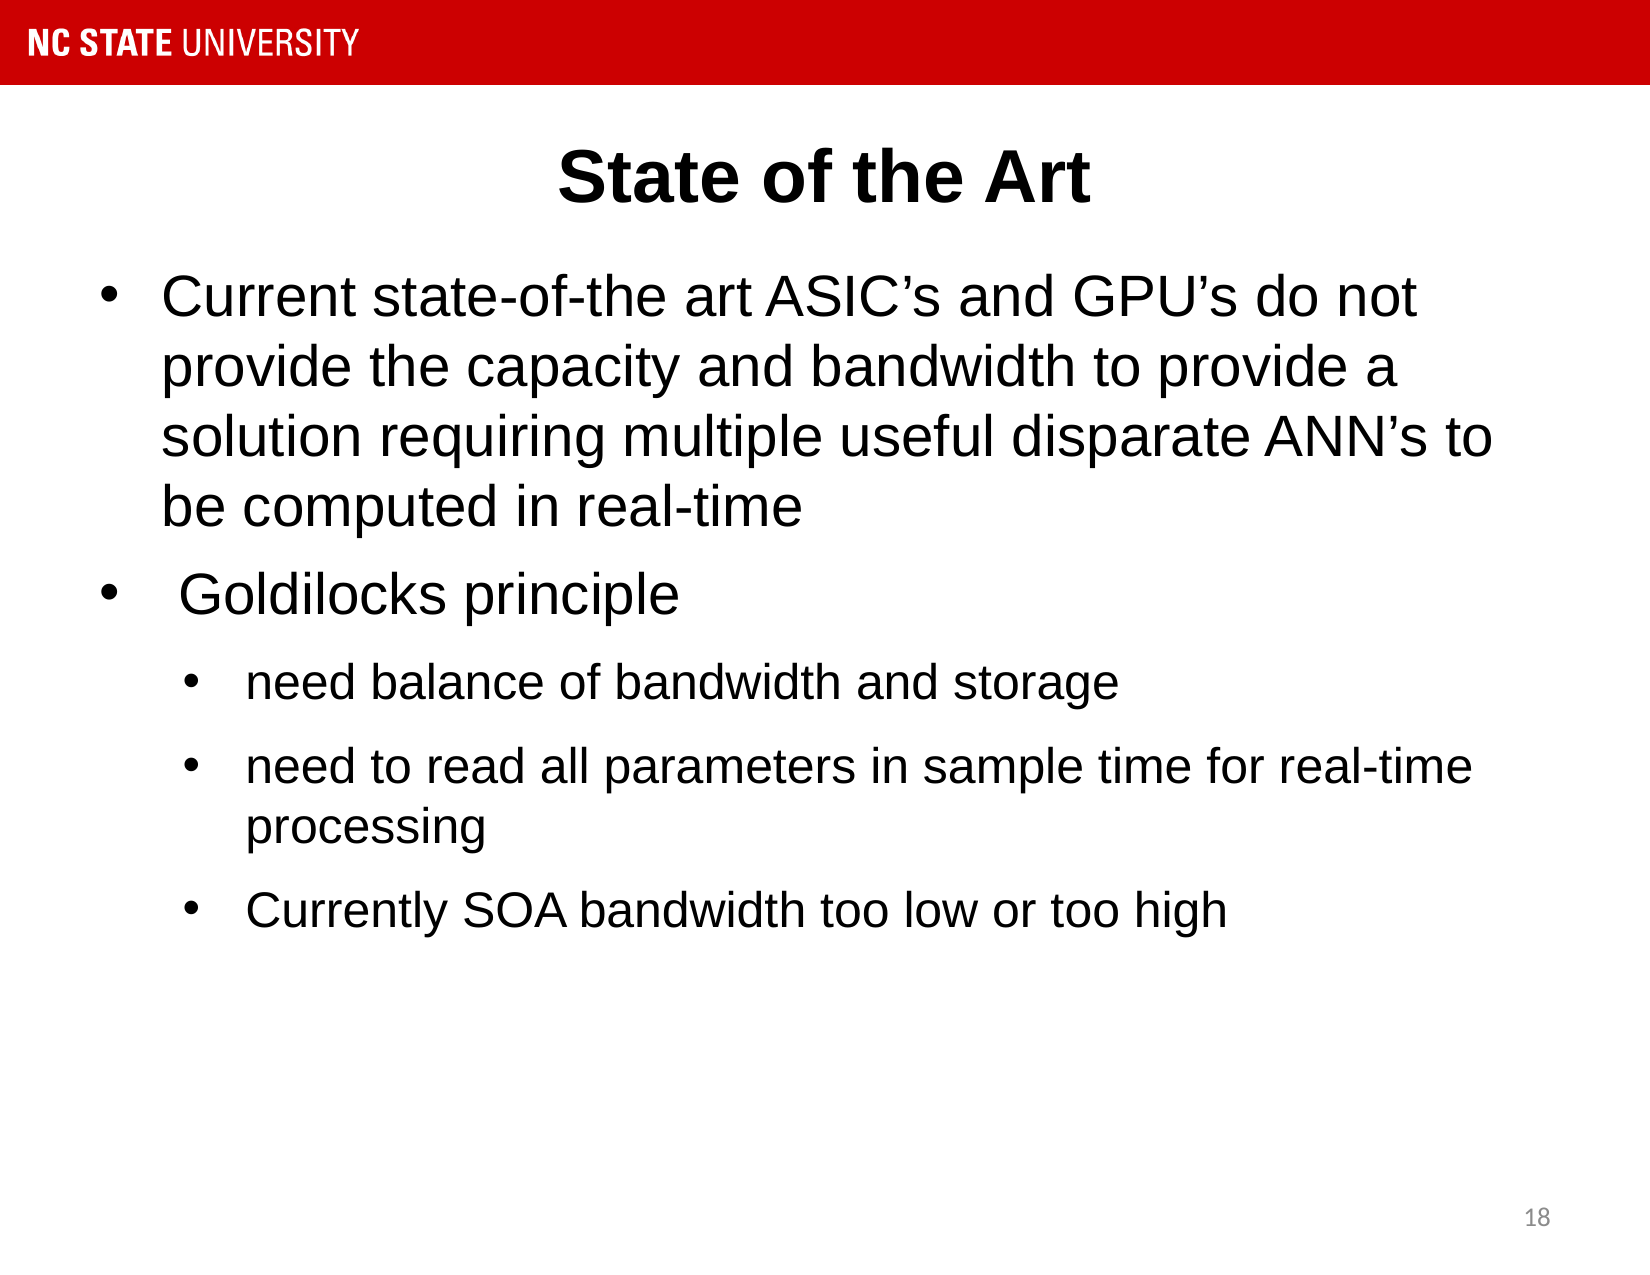

# State of the Art
Current state-of-the art ASIC’s and GPU’s do not provide the capacity and bandwidth to provide a solution requiring multiple useful disparate ANN’s to be computed in real-time
 Goldilocks principle
need balance of bandwidth and storage
need to read all parameters in sample time for real-time processing
Currently SOA bandwidth too low or too high
18